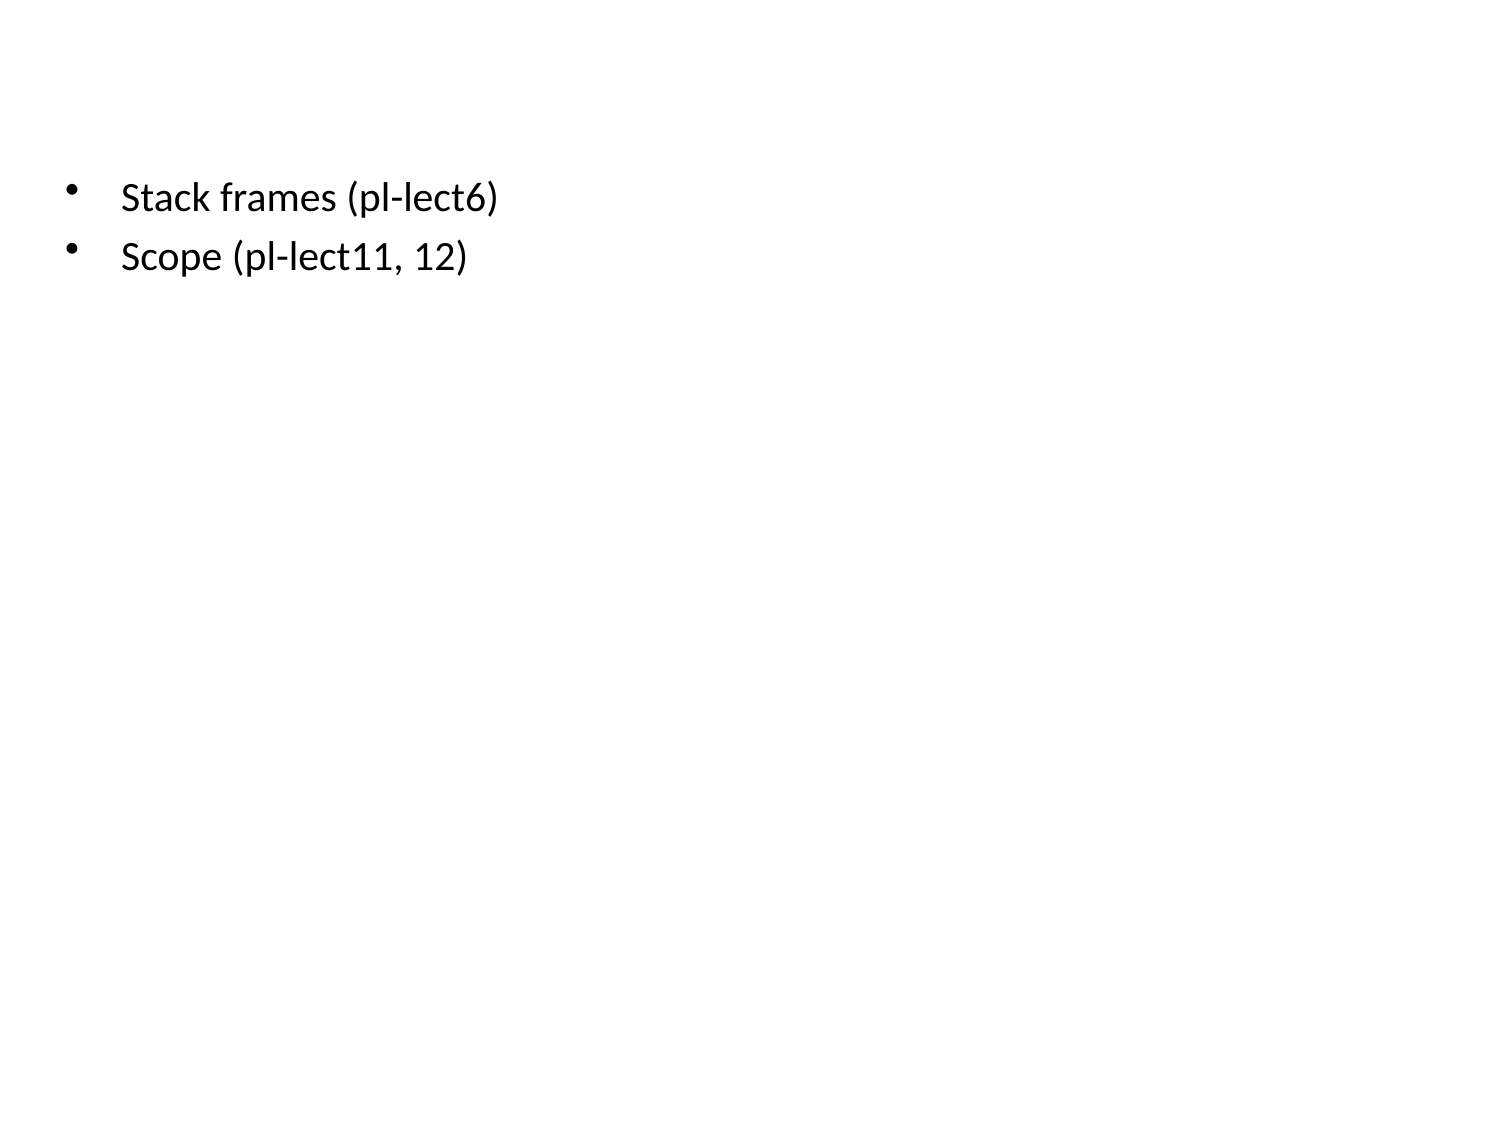

#
Stack frames (pl-lect6)
Scope (pl-lect11, 12)